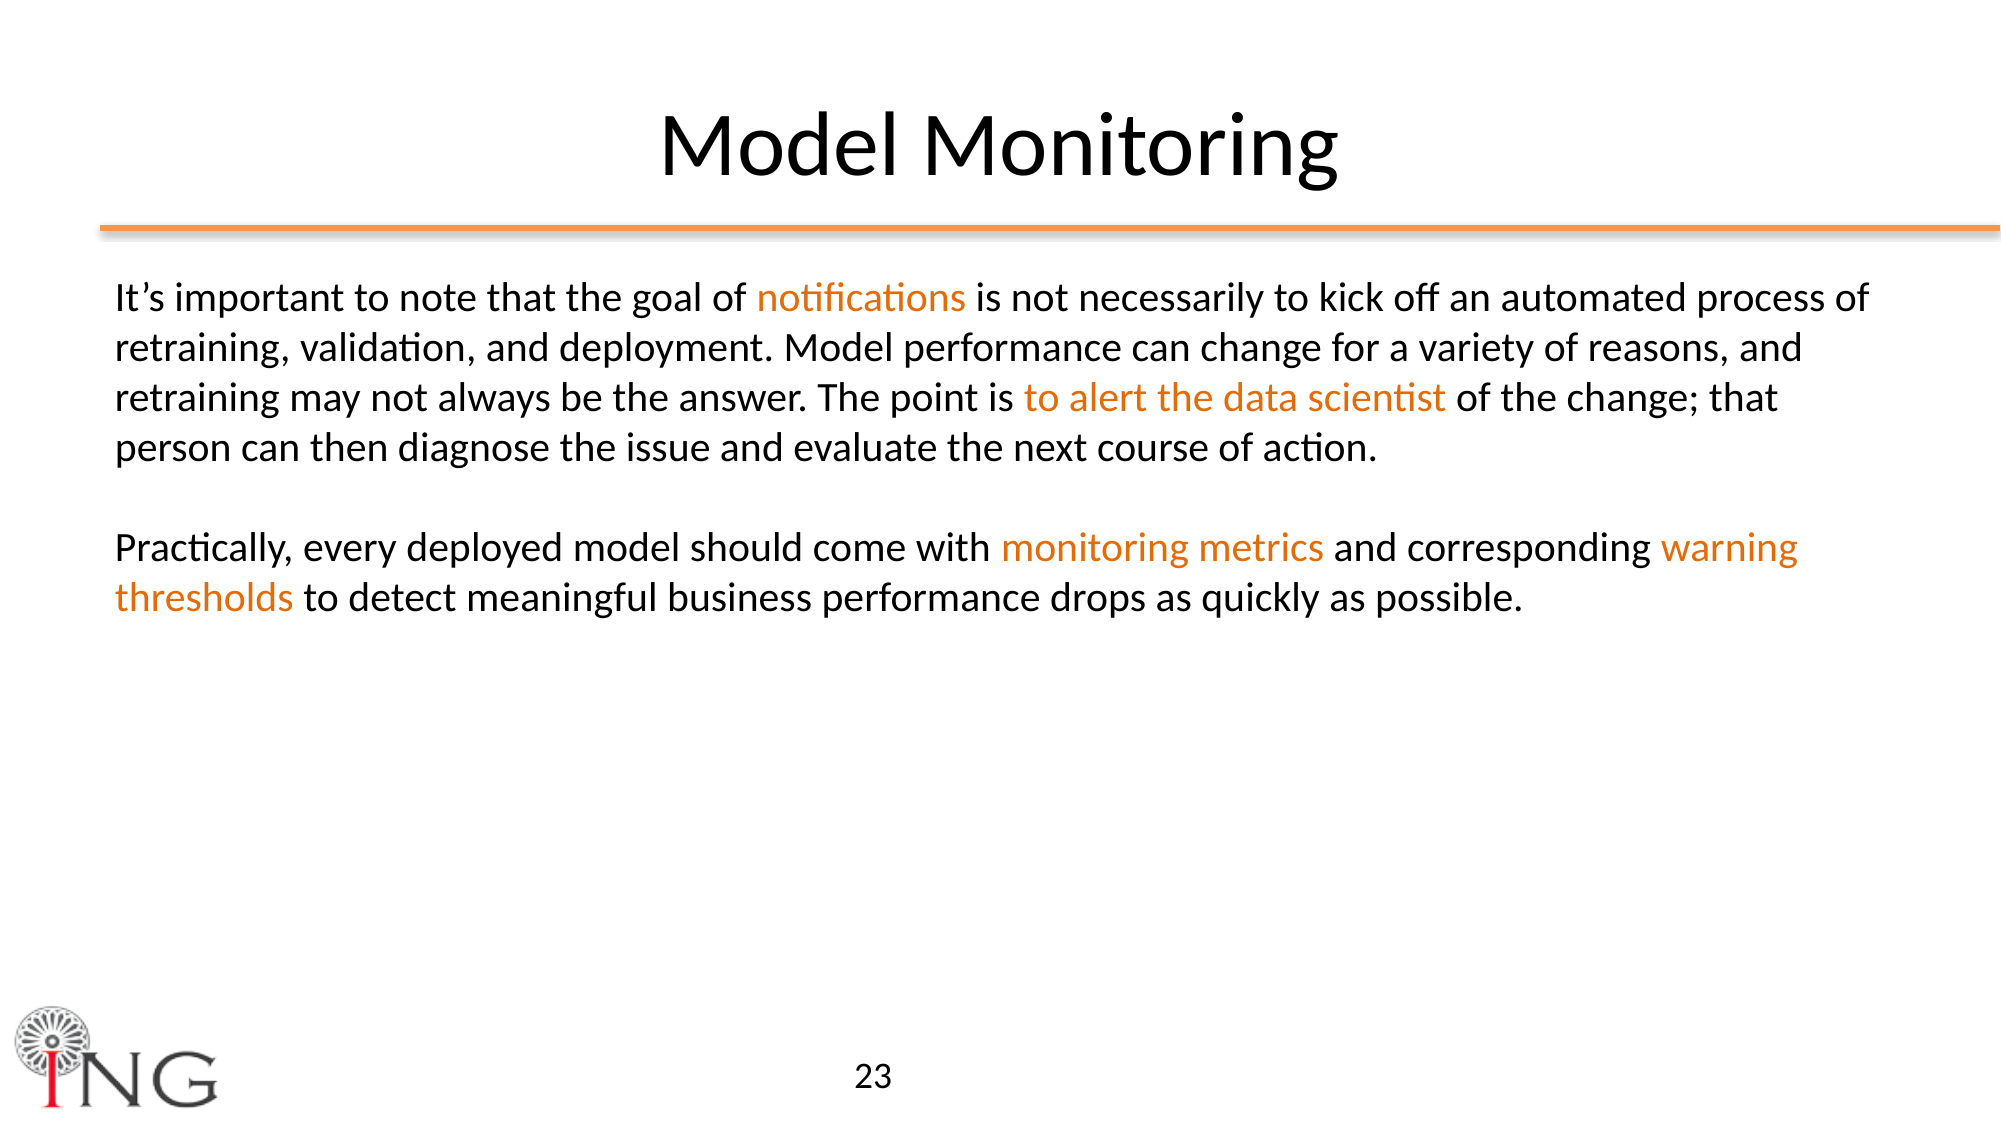

Model Monitoring
It’s important to note that the goal of notifications is not necessarily to kick off an automated process of retraining, validation, and deployment. Model performance can change for a variety of reasons, and retraining may not always be the answer. The point is to alert the data scientist of the change; that person can then diagnose the issue and evaluate the next course of action.

Practically, every deployed model should come with monitoring metrics and corresponding warning thresholds to detect meaningful business performance drops as quickly as possible.
23